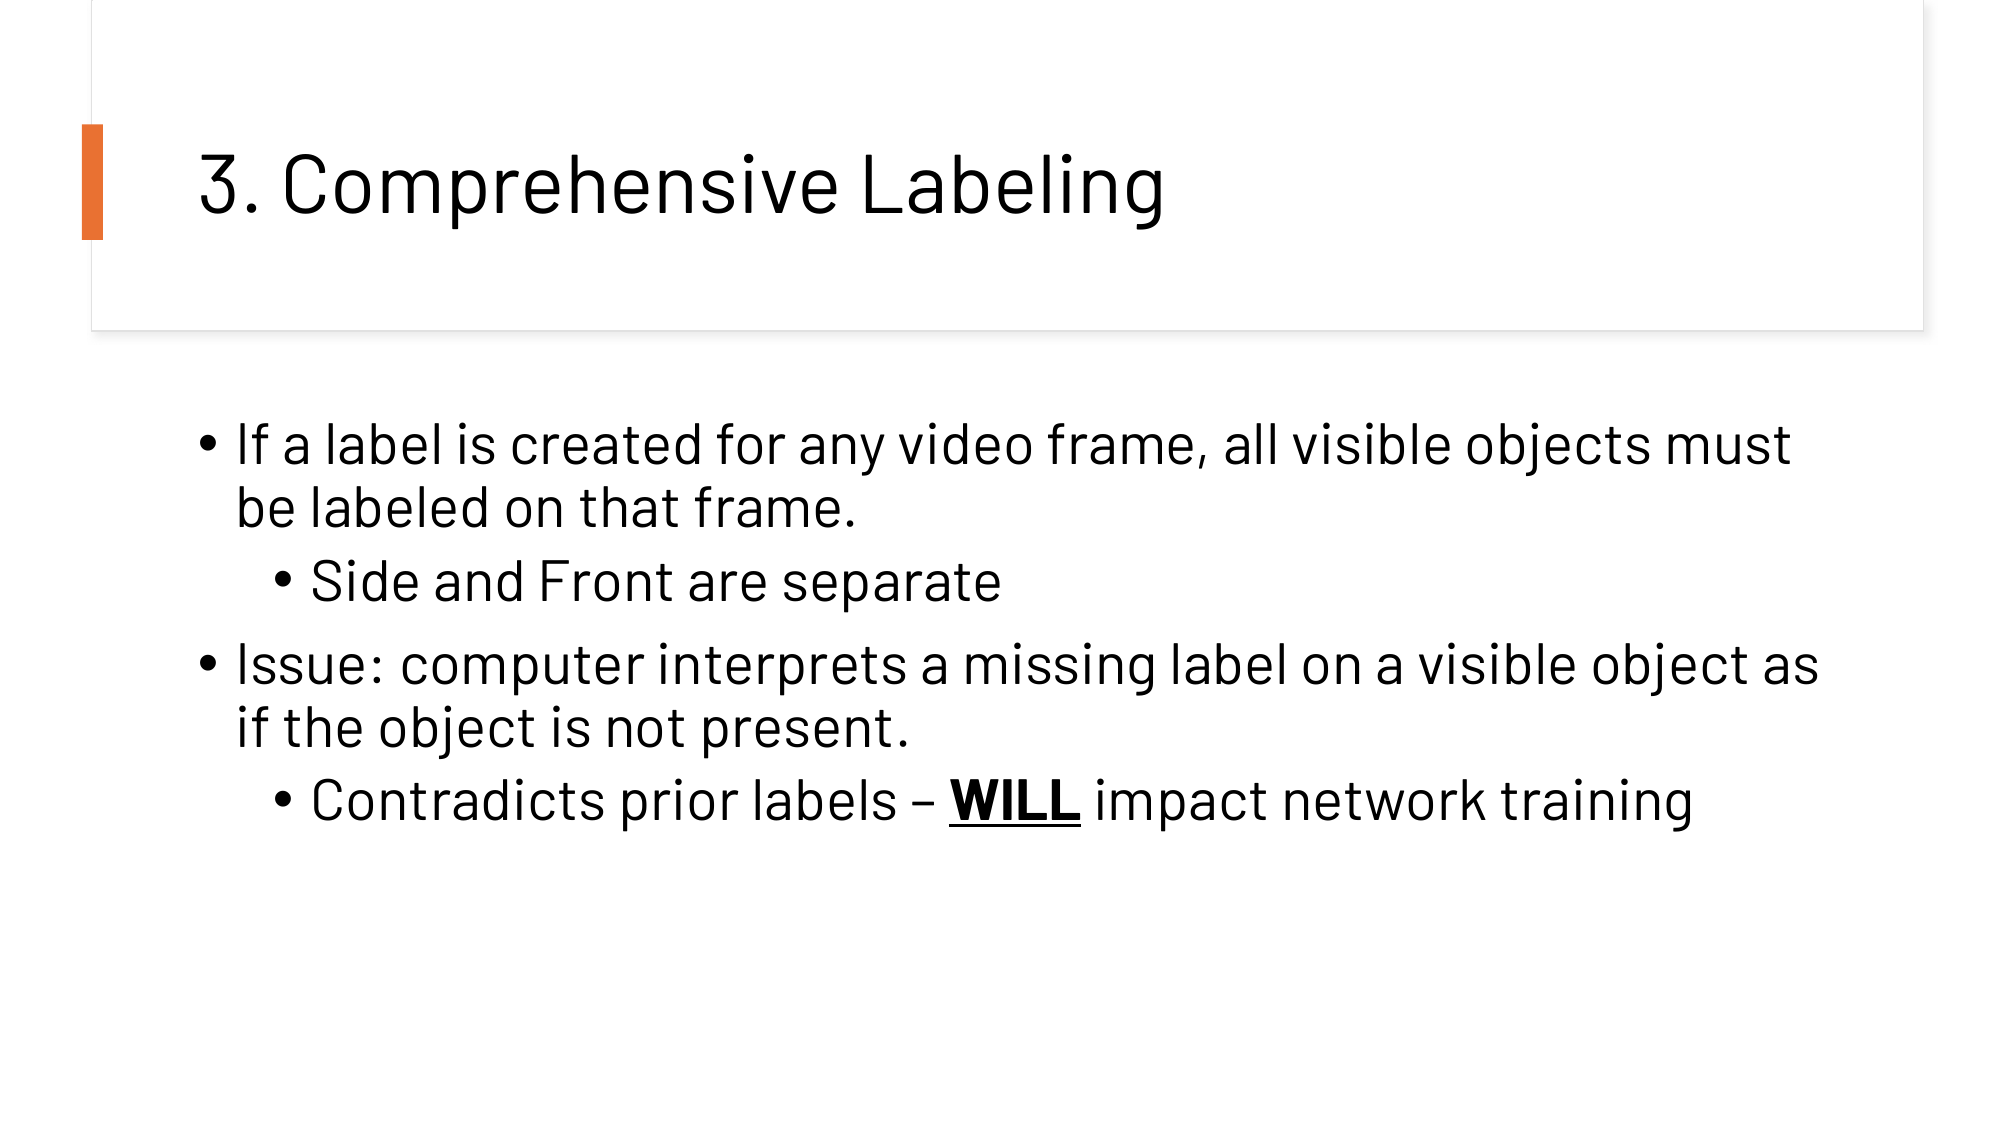

# 3. Comprehensive Labeling

If a label is created for any video frame, all visible objects must be labeled on that frame.
Side and Front are separate
Issue: computer interprets a missing label on a visible object as if the object is not present.
Contradicts prior labels – WILL impact network training